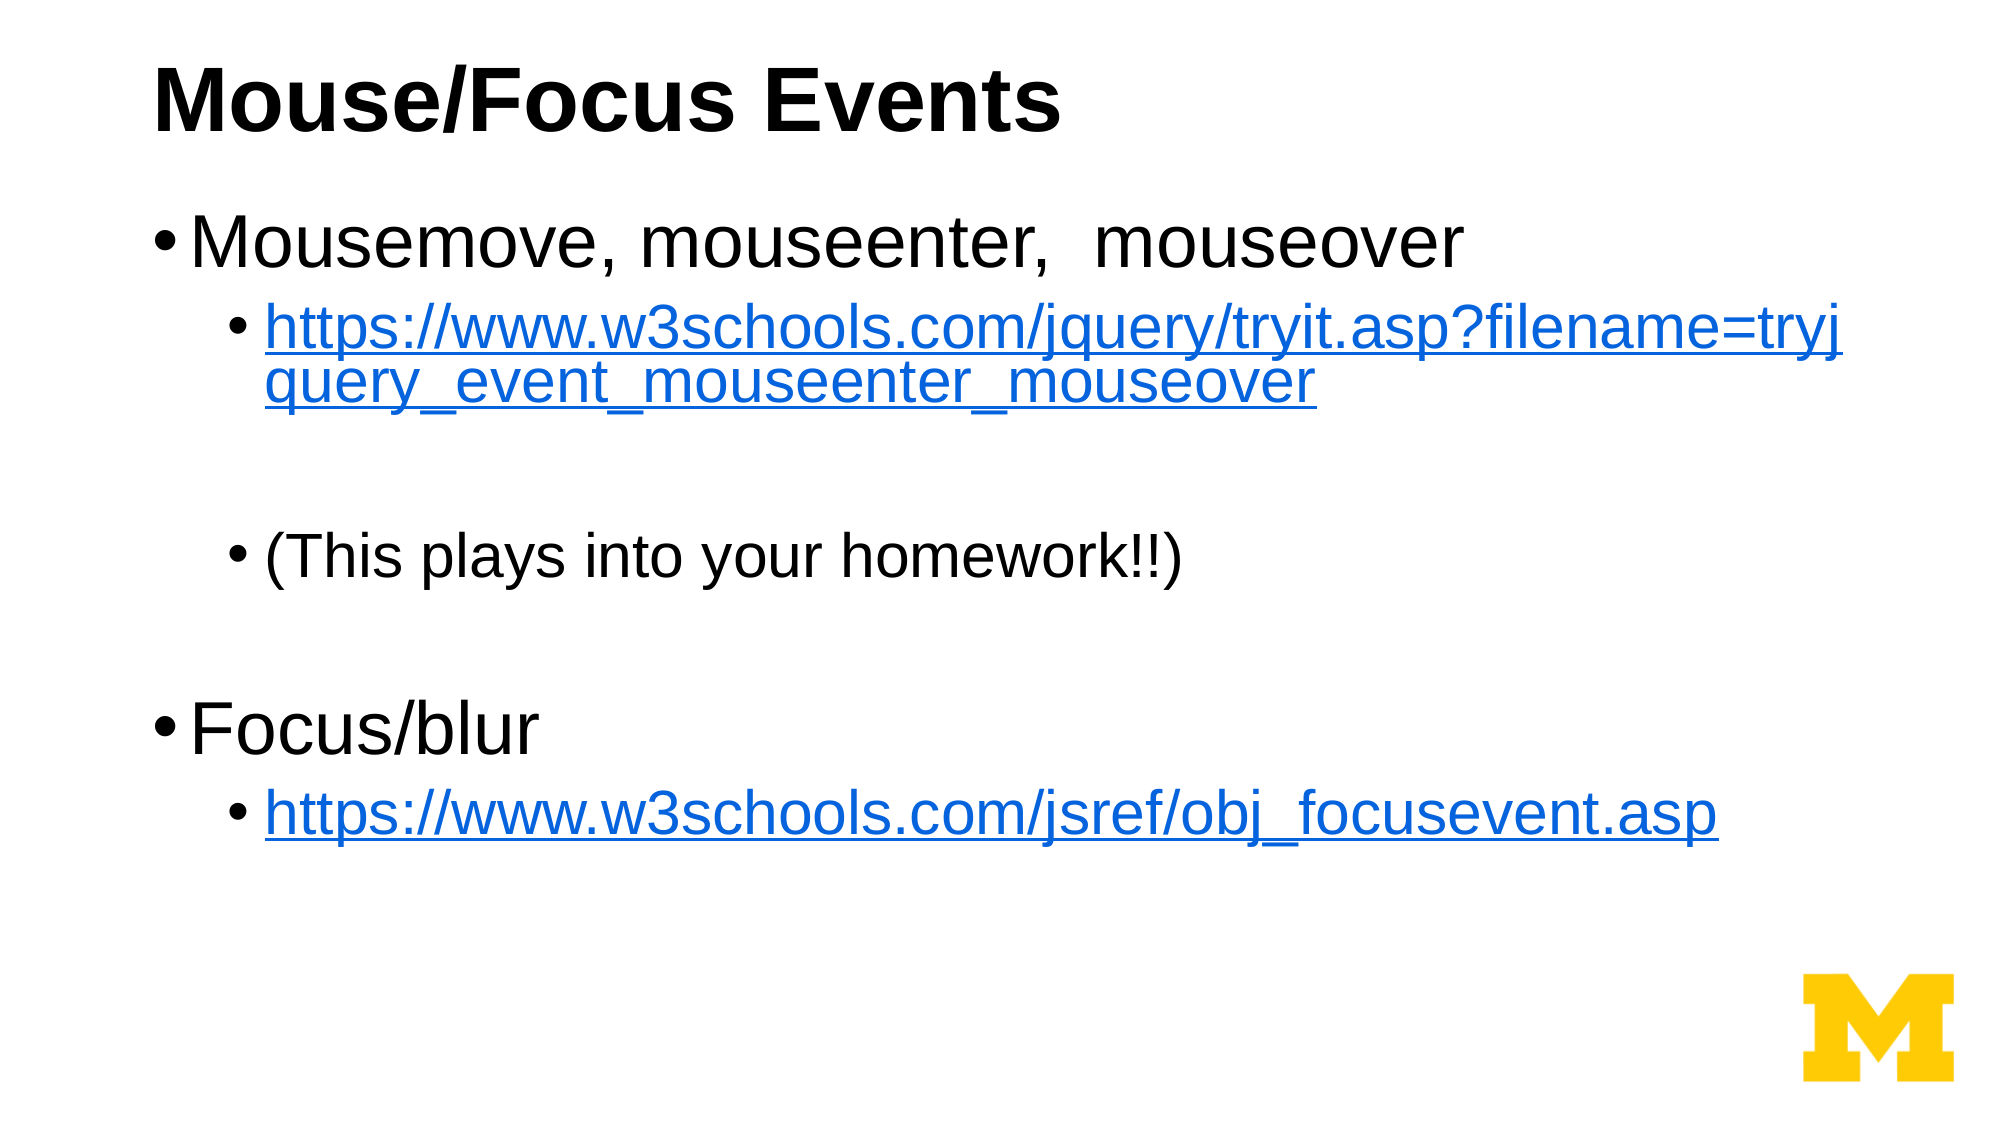

# Mouse/Focus Events
Mousemove, mouseenter,  mouseover
https://www.w3schools.com/jquery/tryit.asp?filename=tryjquery_event_mouseenter_mouseover

(This plays into your homework!!)

Focus/blur
https://www.w3schools.com/jsref/obj_focusevent.asp